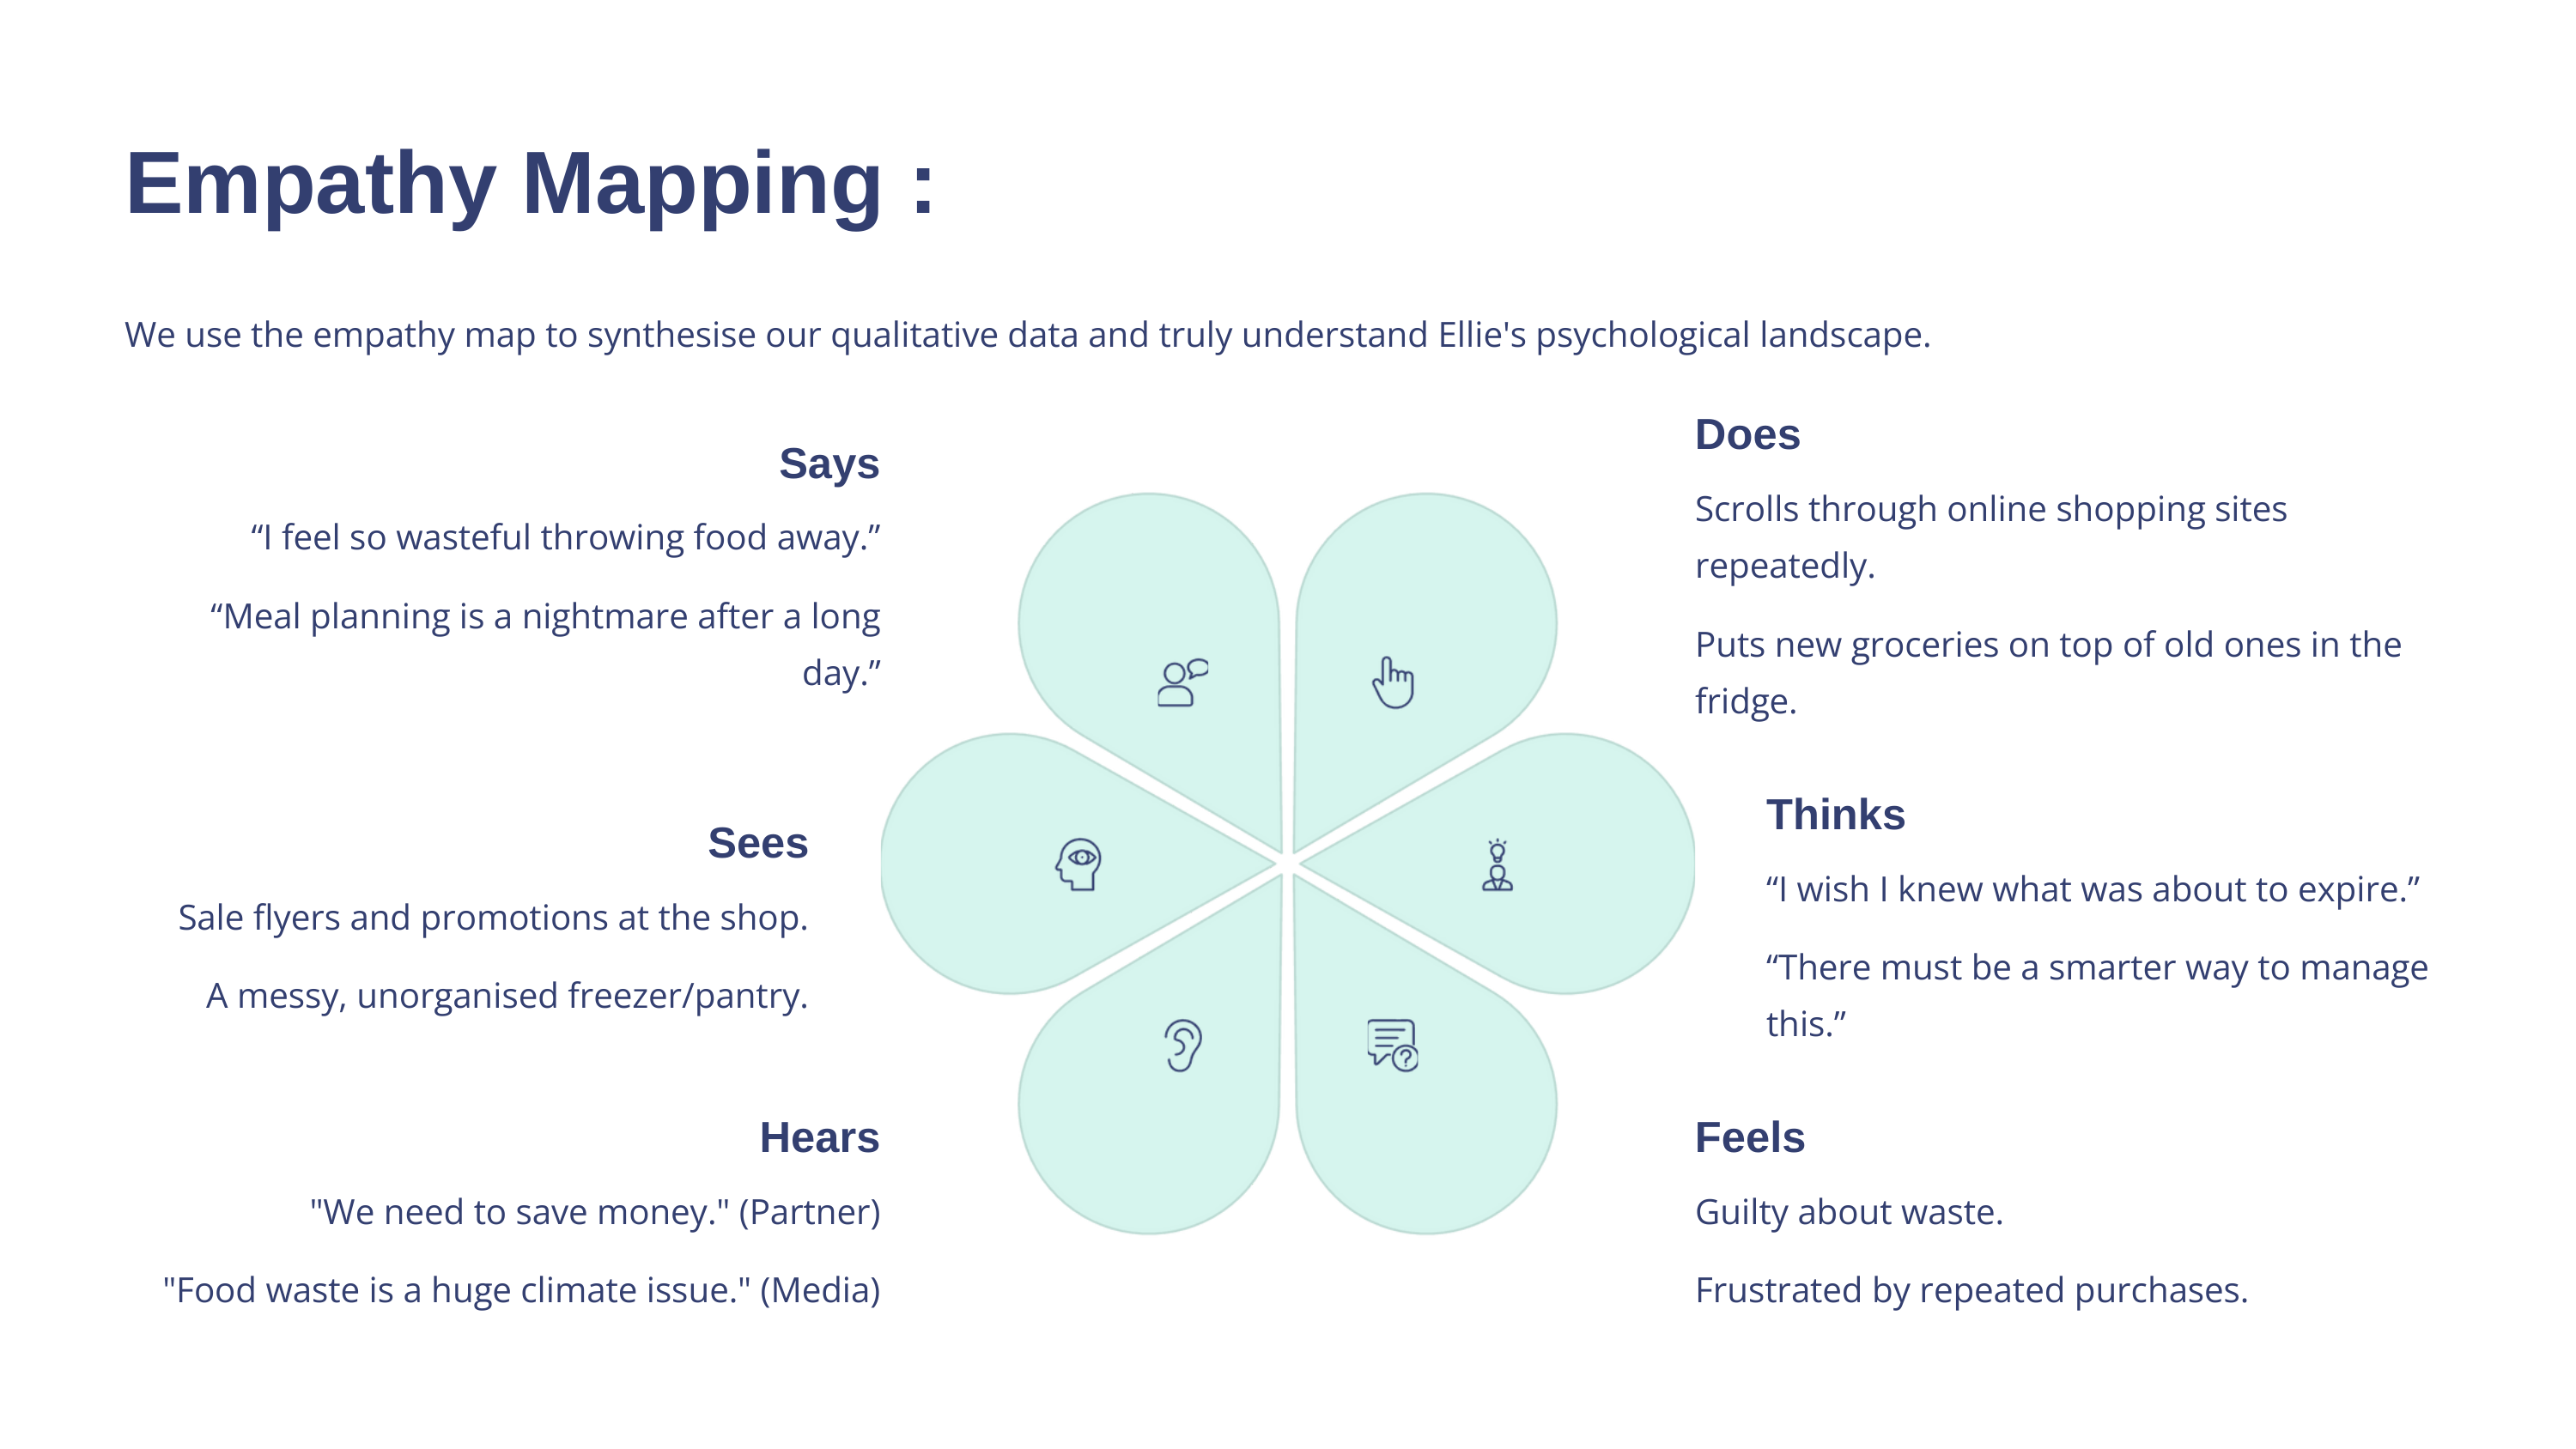

Empathy Mapping :
We use the empathy map to synthesise our qualitative data and truly understand Ellie's psychological landscape.
Does
Says

Scrolls through online shopping sites repeatedly.
“I feel so wasteful throwing food away.”
“Meal planning is a nightmare after a long day.”
Puts new groceries on top of old ones in the fridge.

Thinks
Sees

“I wish I knew what was about to expire.”
Sale flyers and promotions at the shop.
“There must be a smarter way to manage this.”
A messy, unorganised freezer/pantry.

Hears
Feels
"We need to save money." (Partner)
Guilty about waste.
"Food waste is a huge climate issue." (Media)
Frustrated by repeated purchases.